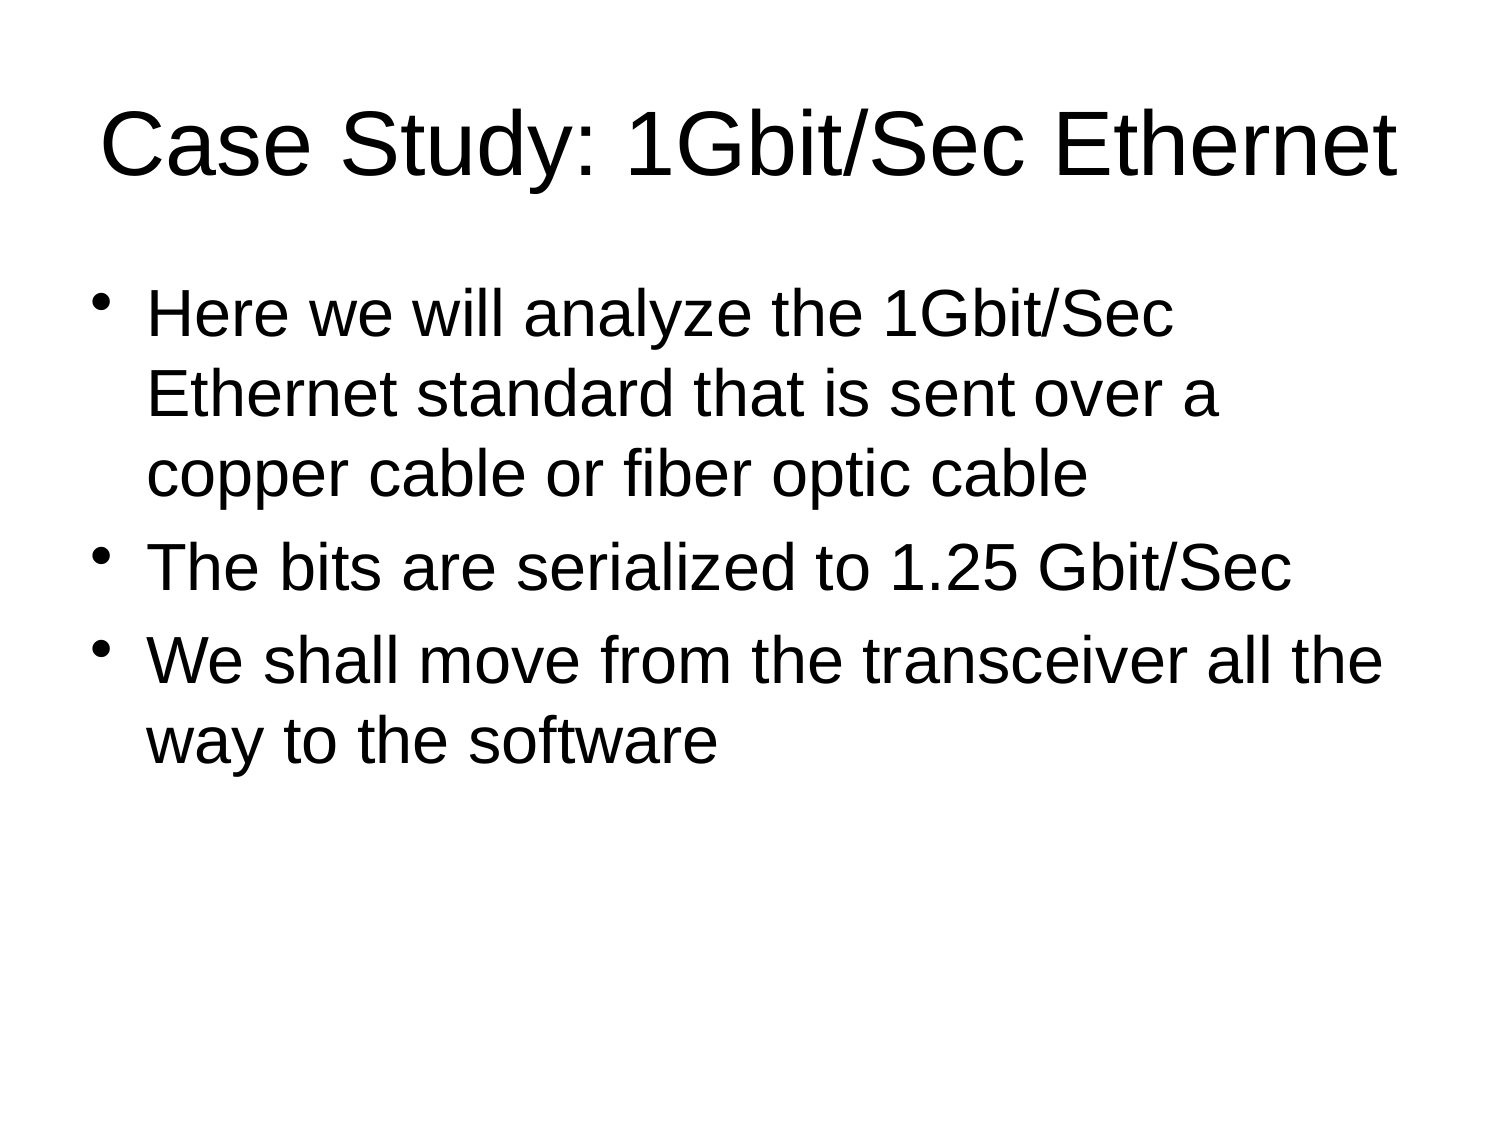

# Case Study: 1Gbit/Sec Ethernet
Here we will analyze the 1Gbit/Sec Ethernet standard that is sent over a copper cable or fiber optic cable
The bits are serialized to 1.25 Gbit/Sec
We shall move from the transceiver all the way to the software